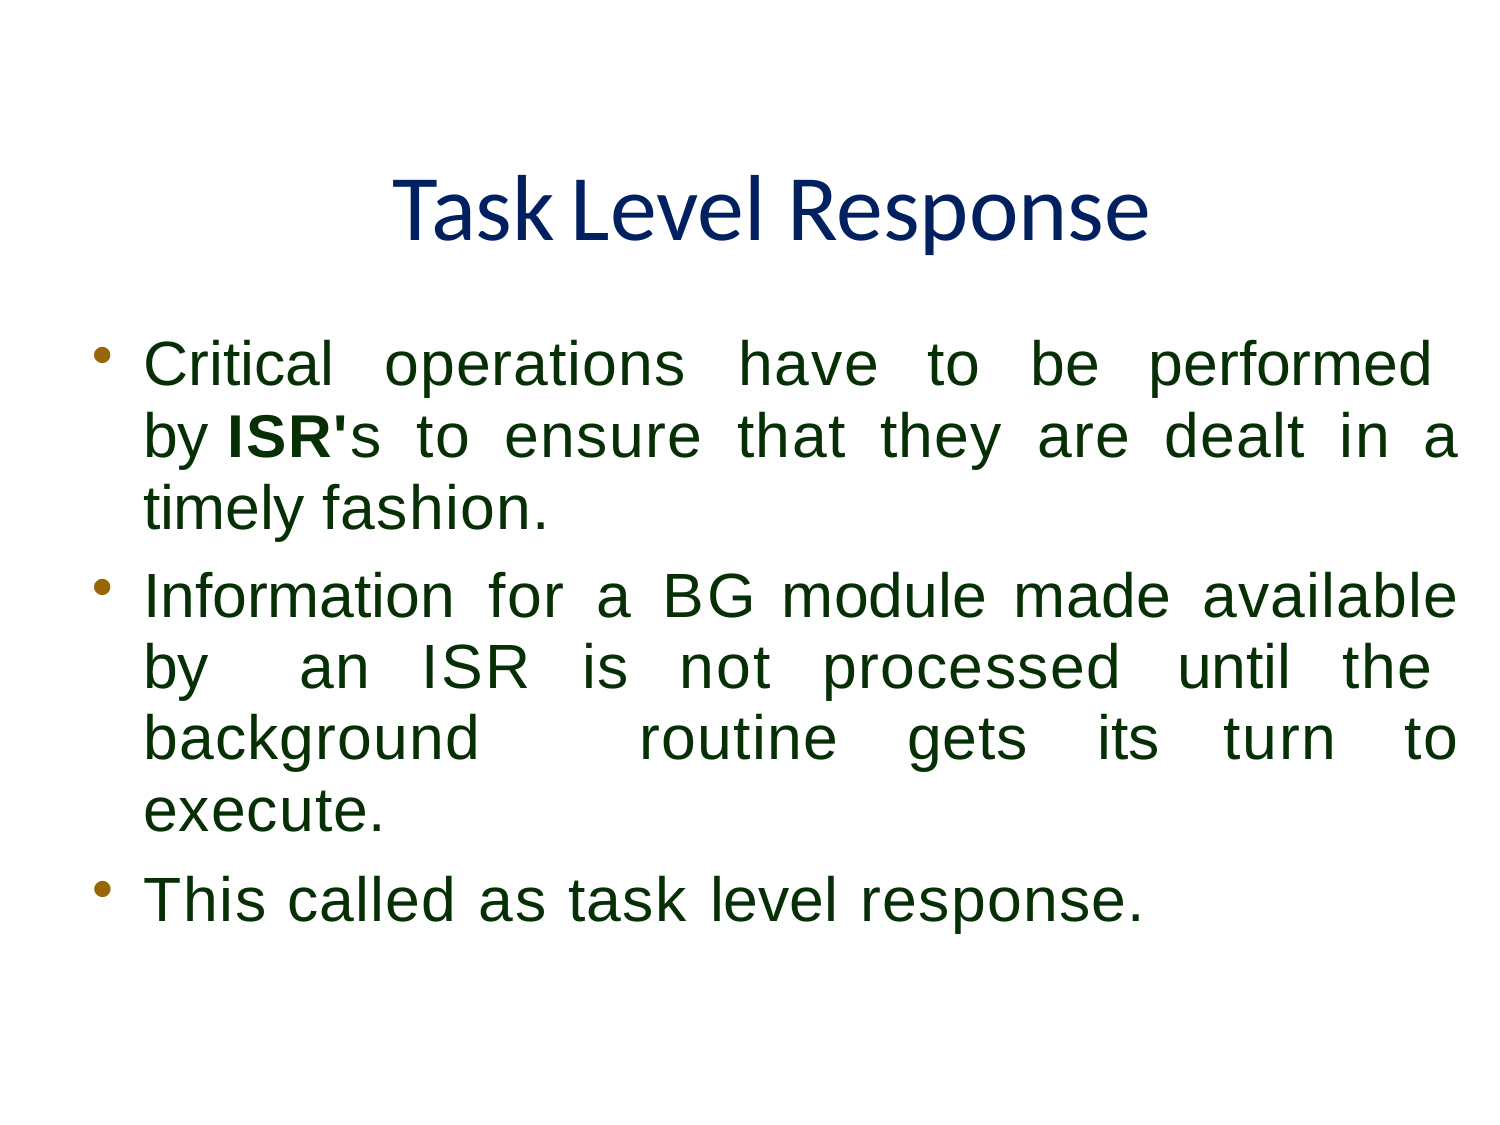

# Task Level Response
Critical  operations  have  to  be  performed  by ISR's to ensure that they are dealt in a timely fashion.
Information for a BG module made available by 	an  ISR  is  not  processed  until  the  background 	routine gets its turn to execute.
This called as task level response.